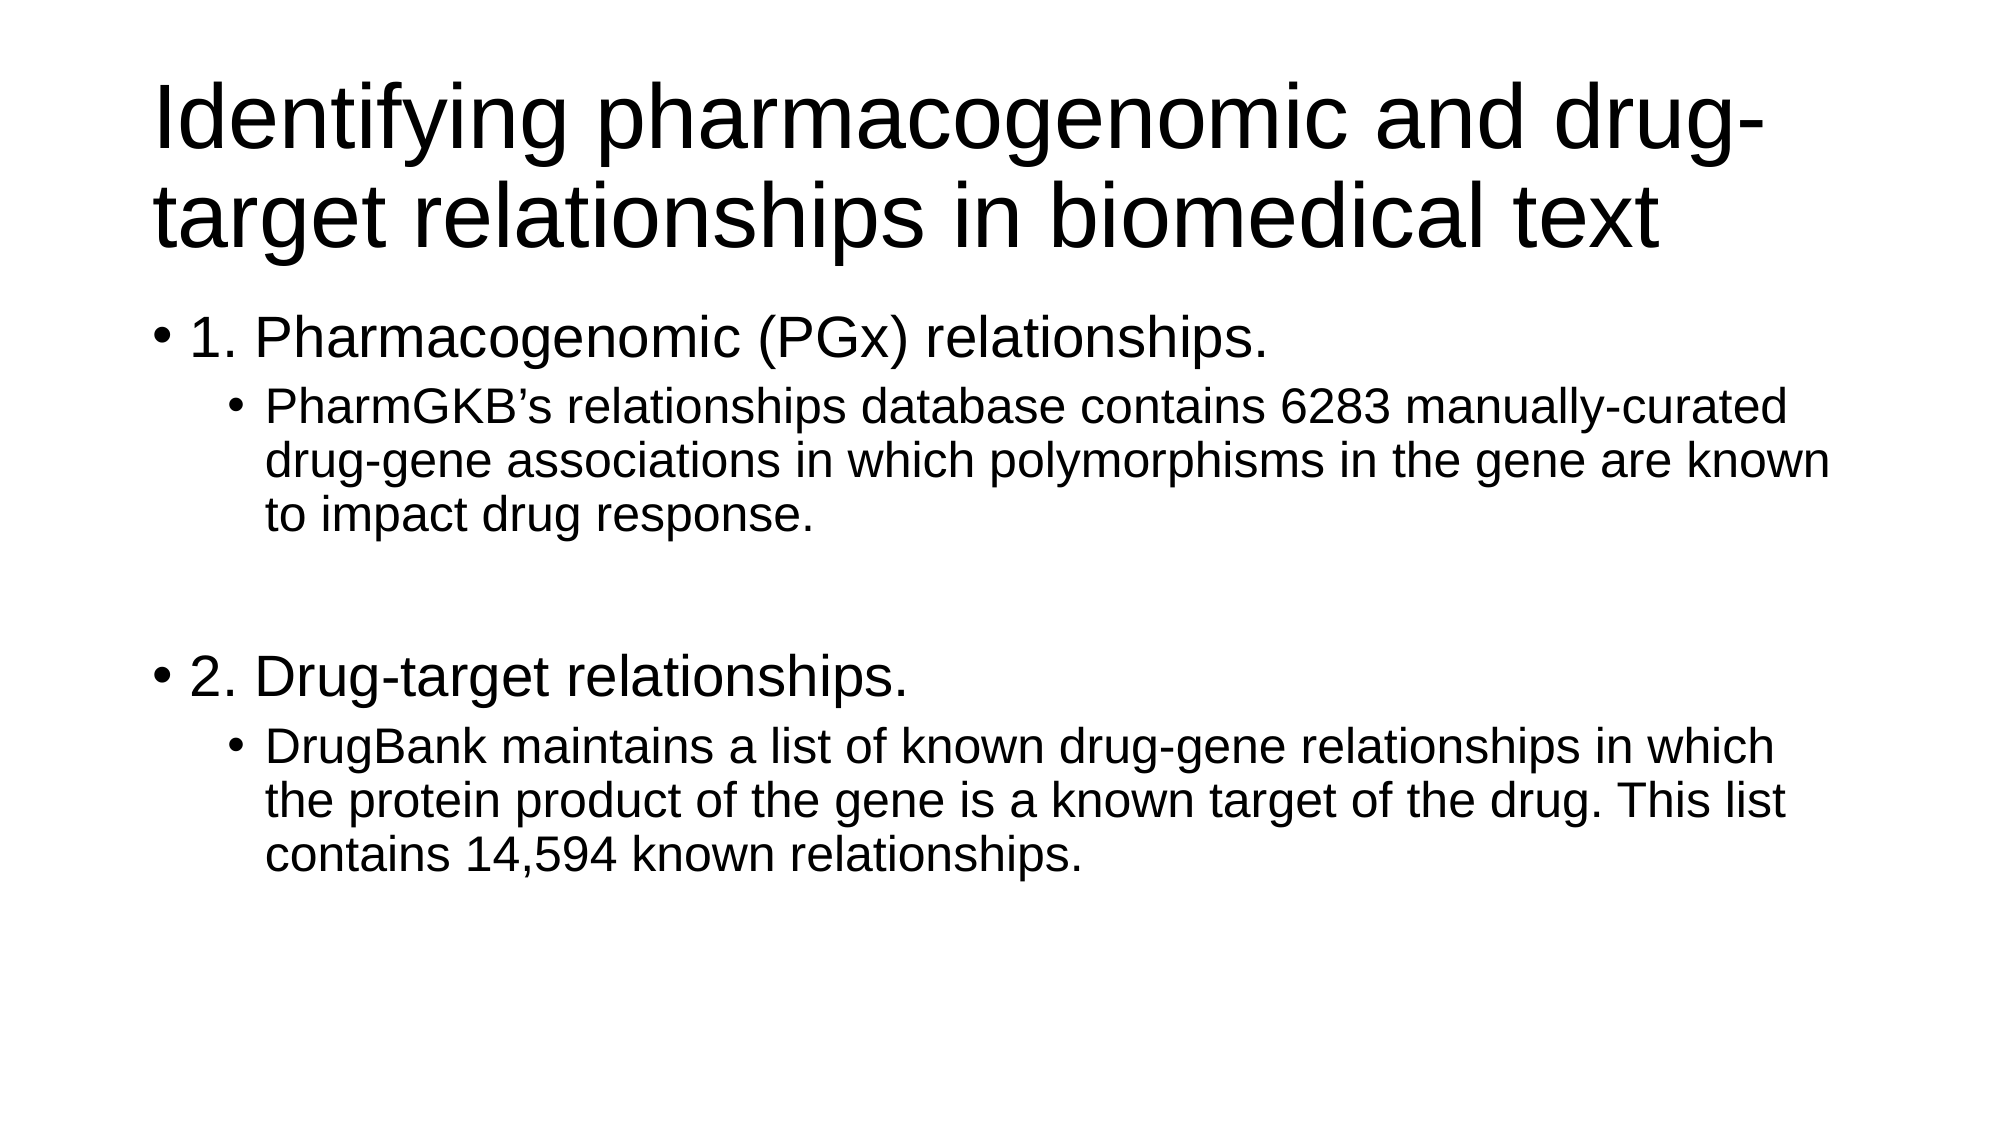

# Identifying pharmacogenomic and drug-target relationships in biomedical text
1. Pharmacogenomic (PGx) relationships.
PharmGKB’s relationships database contains 6283 manually-curated drug-gene associations in which polymorphisms in the gene are known to impact drug response.

2. Drug-target relationships.
DrugBank maintains a list of known drug-gene relationships in which the protein product of the gene is a known target of the drug. This list contains 14,594 known relationships.